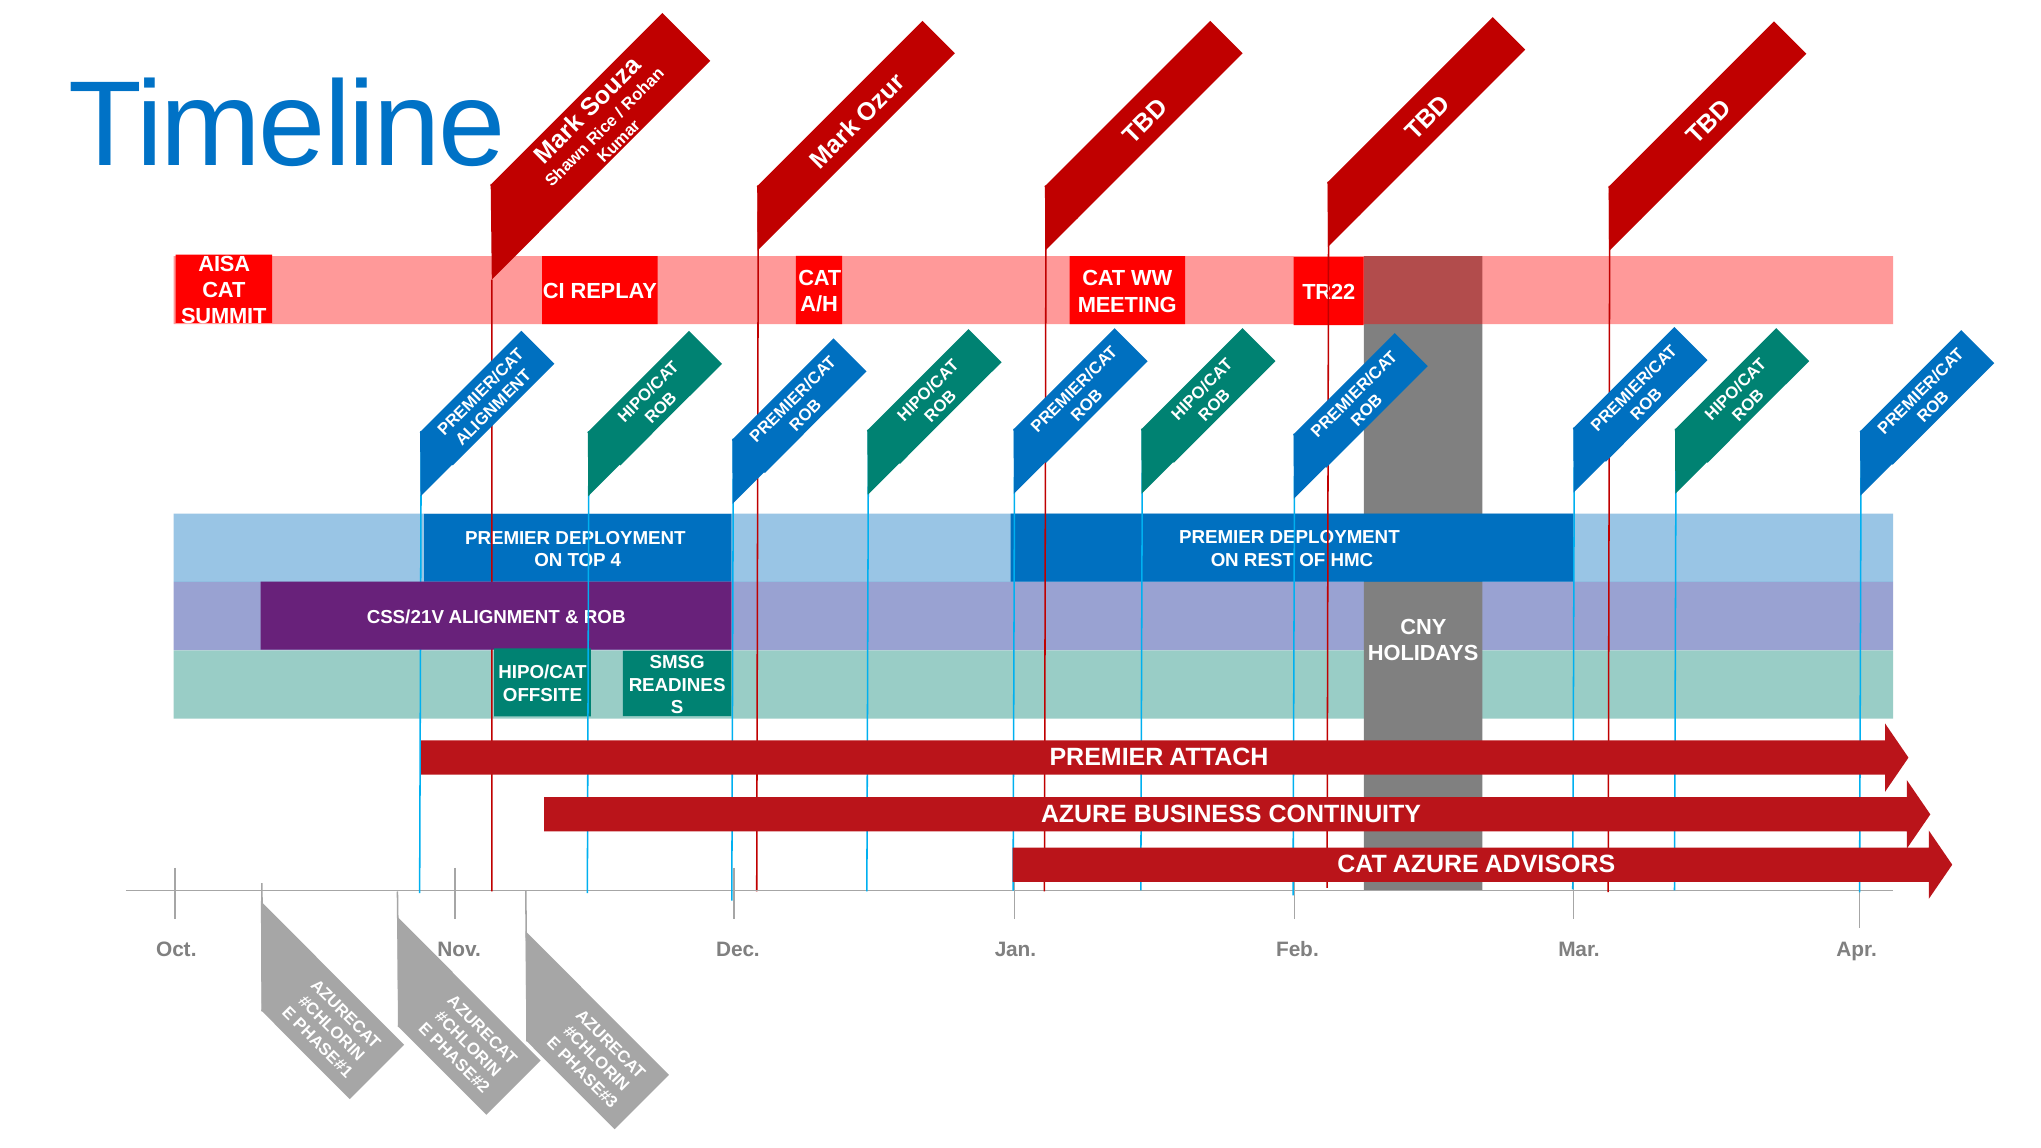

# Timeline
Mark Souza
Shawn Rice / Rohan Kumar
TBD

Mark Ozur

TBD

TBD

Aisa cat
summit
catA/H

CNY Holidays
CAT WW Meeting
CI Replay
TR22
Premier/CAT rob

Hipo/cat
rob

Hipo/cat
rob

Premier/CAT rob

Hipo/cat
rob

Premier/CAT rob

Premier/CAT Alignment

Hipo/cat
rob

Premier/CAT rob

Premier/CAT rob

Premier deployment
On rest of HMC

Premier deployment
on top 4
CSS/21v alignment & rob

Hipo/cat offsite

Smsg
readiness
PREMIER ATTACH
AZURE BUSINESS CONTINUITY
CAT AZURE ADVISORS
AzureCAT #Chlorine Phase#1

AzureCAT #Chlorine Phase#3

AzureCAT #Chlorine Phase#2

Oct.
Nov.
Dec.
Jan.
Feb.
Mar.
Apr.